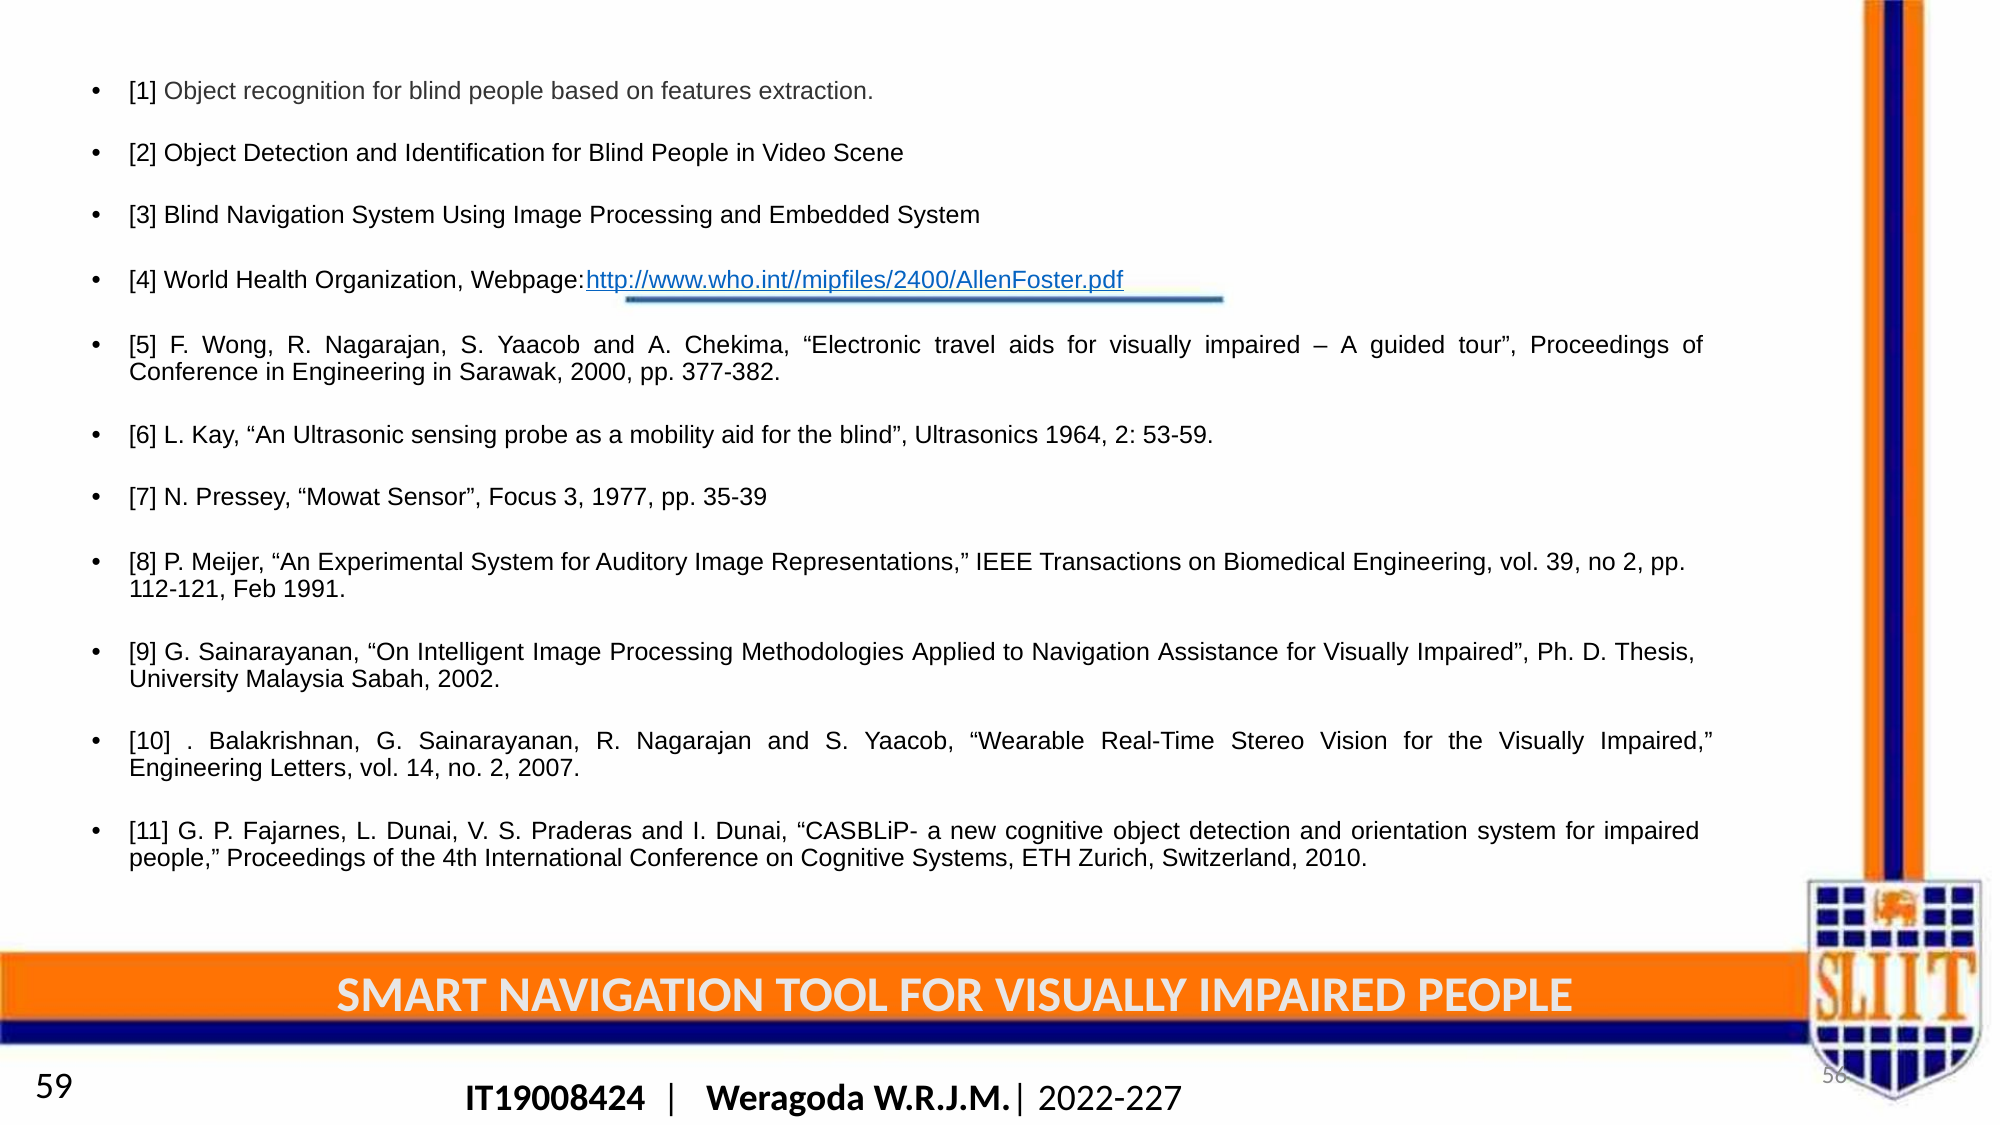

• [1] Object recognition for blind people based on features extraction.
• [2] Object Detection and Identification for Blind People in Video Scene
• [3] Blind Navigation System Using Image Processing and Embedded System
• [4] World Health Organization, Webpage:http://www.who.int//mipfiles/2400/AllenFoster.pdf
• [5] F. Wong, R. Nagarajan, S. Yaacob and A. Chekima, “Electronic travel aids for visually impaired – A guided tour”, Proceedings of
Conference in Engineering in Sarawak, 2000, pp. 377-382.
• [6] L. Kay, “An Ultrasonic sensing probe as a mobility aid for the blind”, Ultrasonics 1964, 2: 53-59.
• [7] N. Pressey, “Mowat Sensor”, Focus 3, 1977, pp. 35-39
• [8] P. Meijer, “An Experimental System for Auditory Image Representations,” IEEE Transactions on Biomedical Engineering, vol. 39, no 2, pp.
112-121, Feb 1991.
• [9] G. Sainarayanan, “On Intelligent Image Processing Methodologies Applied to Navigation Assistance for Visually Impaired”, Ph. D. Thesis,
University Malaysia Sabah, 2002.
• [10] . Balakrishnan, G. Sainarayanan, R. Nagarajan and S. Yaacob, “Wearable Real-Time Stereo Vision for the Visually Impaired,”
Engineering Letters, vol. 14, no. 2, 2007.
• [11] G. P. Fajarnes, L. Dunai, V. S. Praderas and I. Dunai, “CASBLiP- a new cognitive object detection and orientation system for impaired
people,” Proceedings of the 4th International Conference on Cognitive Systems, ETH Zurich, Switzerland, 2010.
SMART NAVIGATION TOOL FOR VISUALLY IMPAIRED PEOPLE
56
59
IT19008424 | Weragoda W.R.J.M.| 2022-227